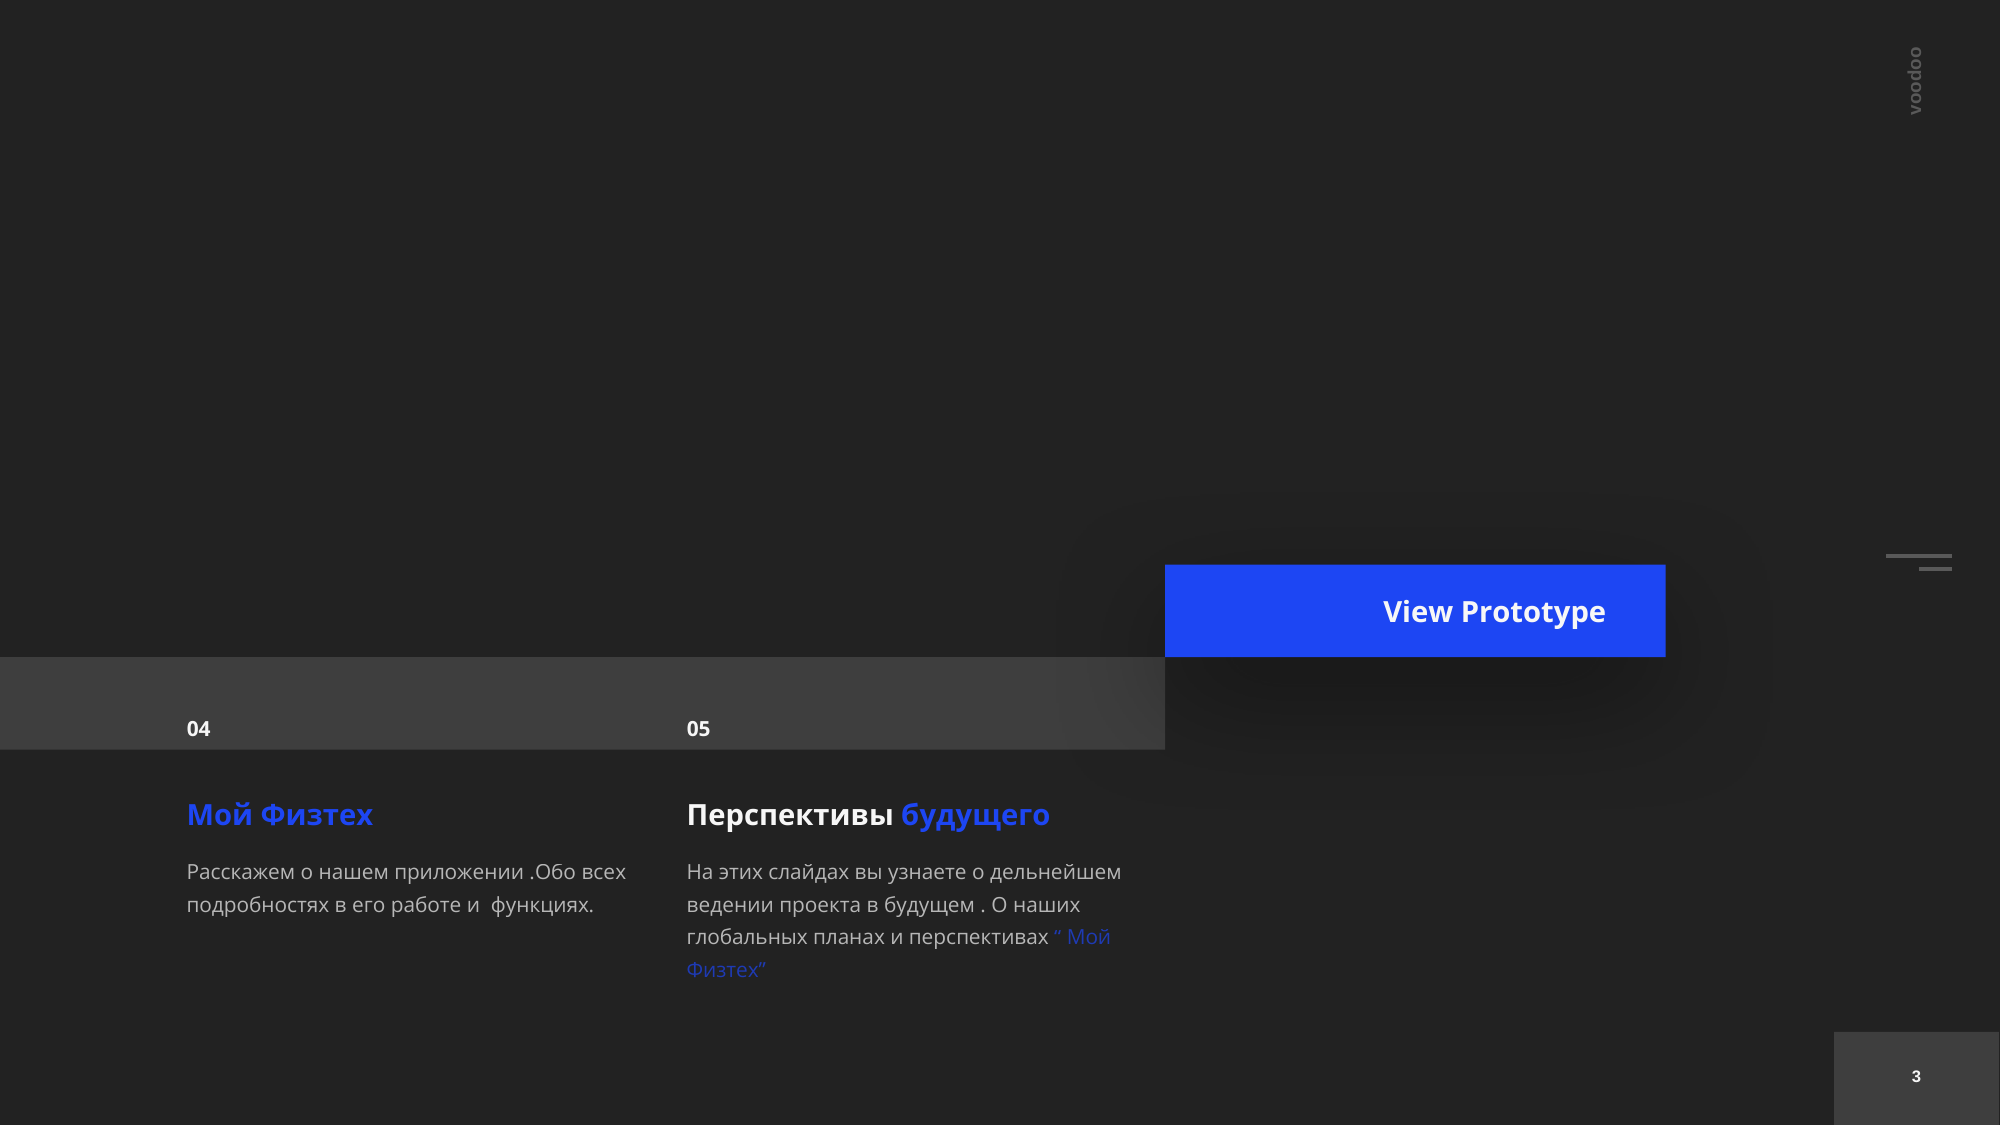

View Prototype

04
05
Мой Физтех
Расскажем о нашем приложении .Обо всех подробностях в его работе и  функциях.
Перспективы будущего
На этих слайдах вы узнаете о дельнейшем ведении проекта в будущем . О наших глобальных планах и перспективах “ Мой Физтех”